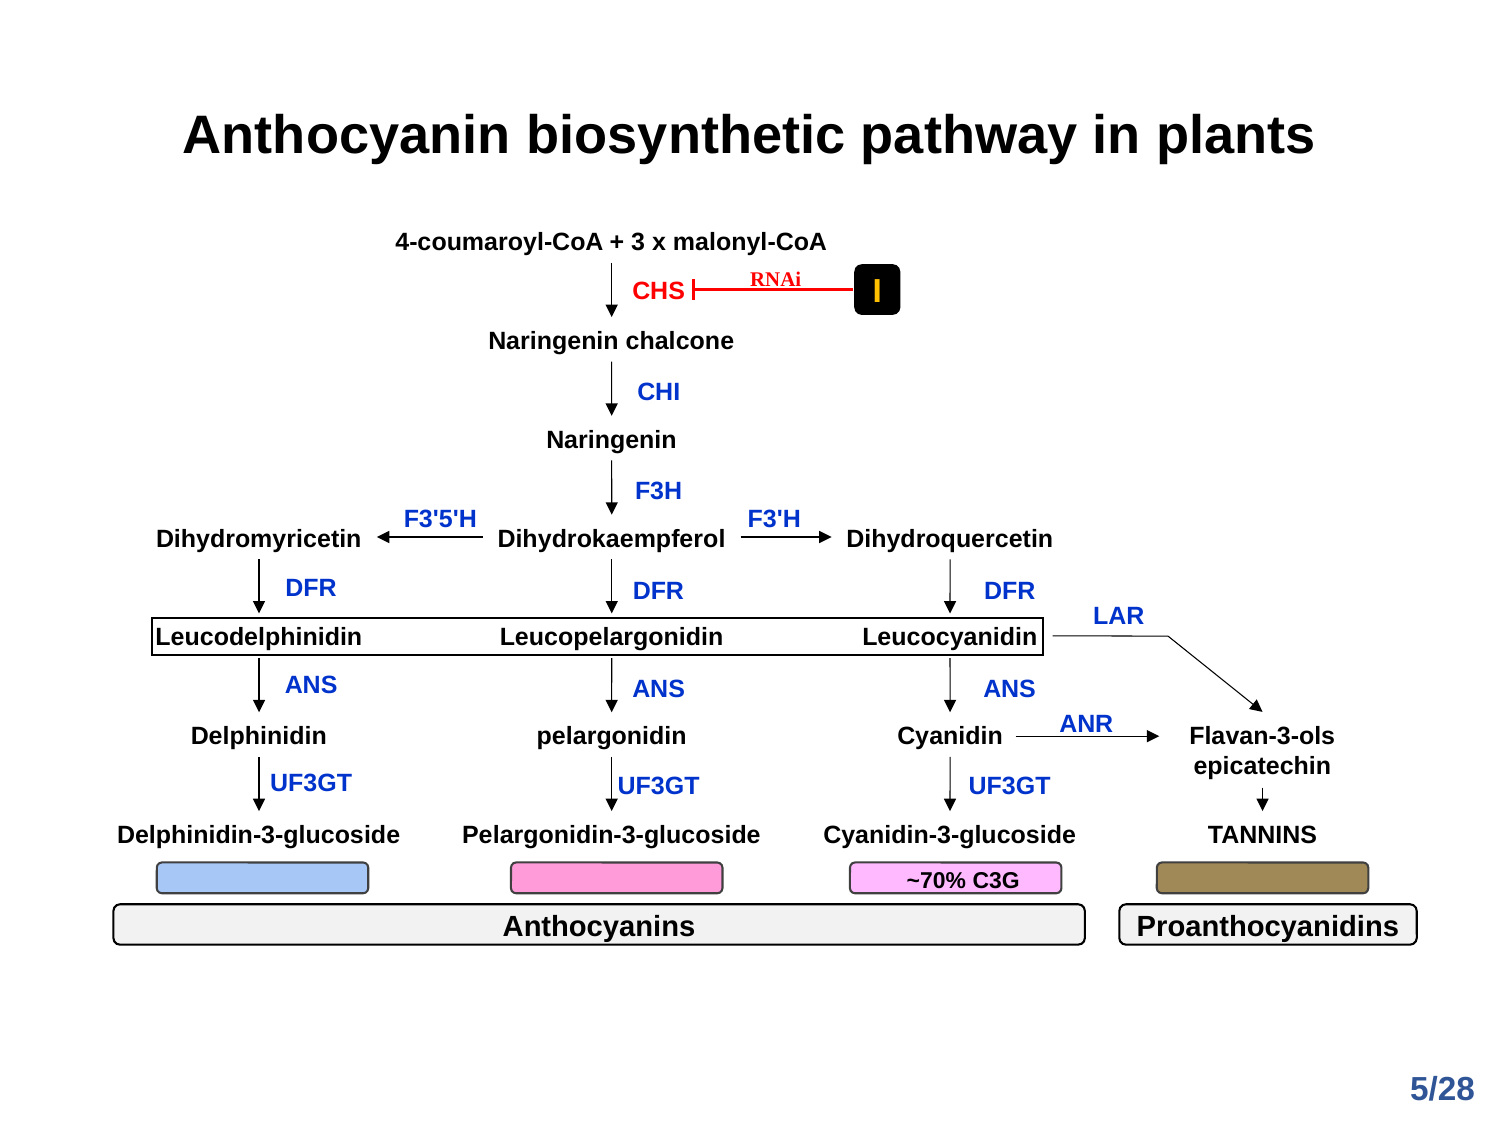

Anthocyanin biosynthetic pathway in plants
4-coumaroyl-CoA + 3 x malonyl-CoA
RNAi
I
CHS
Naringenin chalcone
CHI
Naringenin
F3H
F3'5'H
F3'H
Dihydromyricetin
Dihydrokaempferol
Dihydroquercetin
DFR
DFR
DFR
LAR
Leucodelphinidin
Leucopelargonidin
Leucocyanidin

ANS
ANS
ANS
ANR
Flavan-3-ols
epicatechin
Delphinidin
pelargonidin
Cyanidin
UF3GT
UF3GT
UF3GT
Delphinidin-3-glucoside
Pelargonidin-3-glucoside
Cyanidin-3-glucoside
TANNINS
~70% C3G

Anthocyanins
Proanthocyanidins
5/28